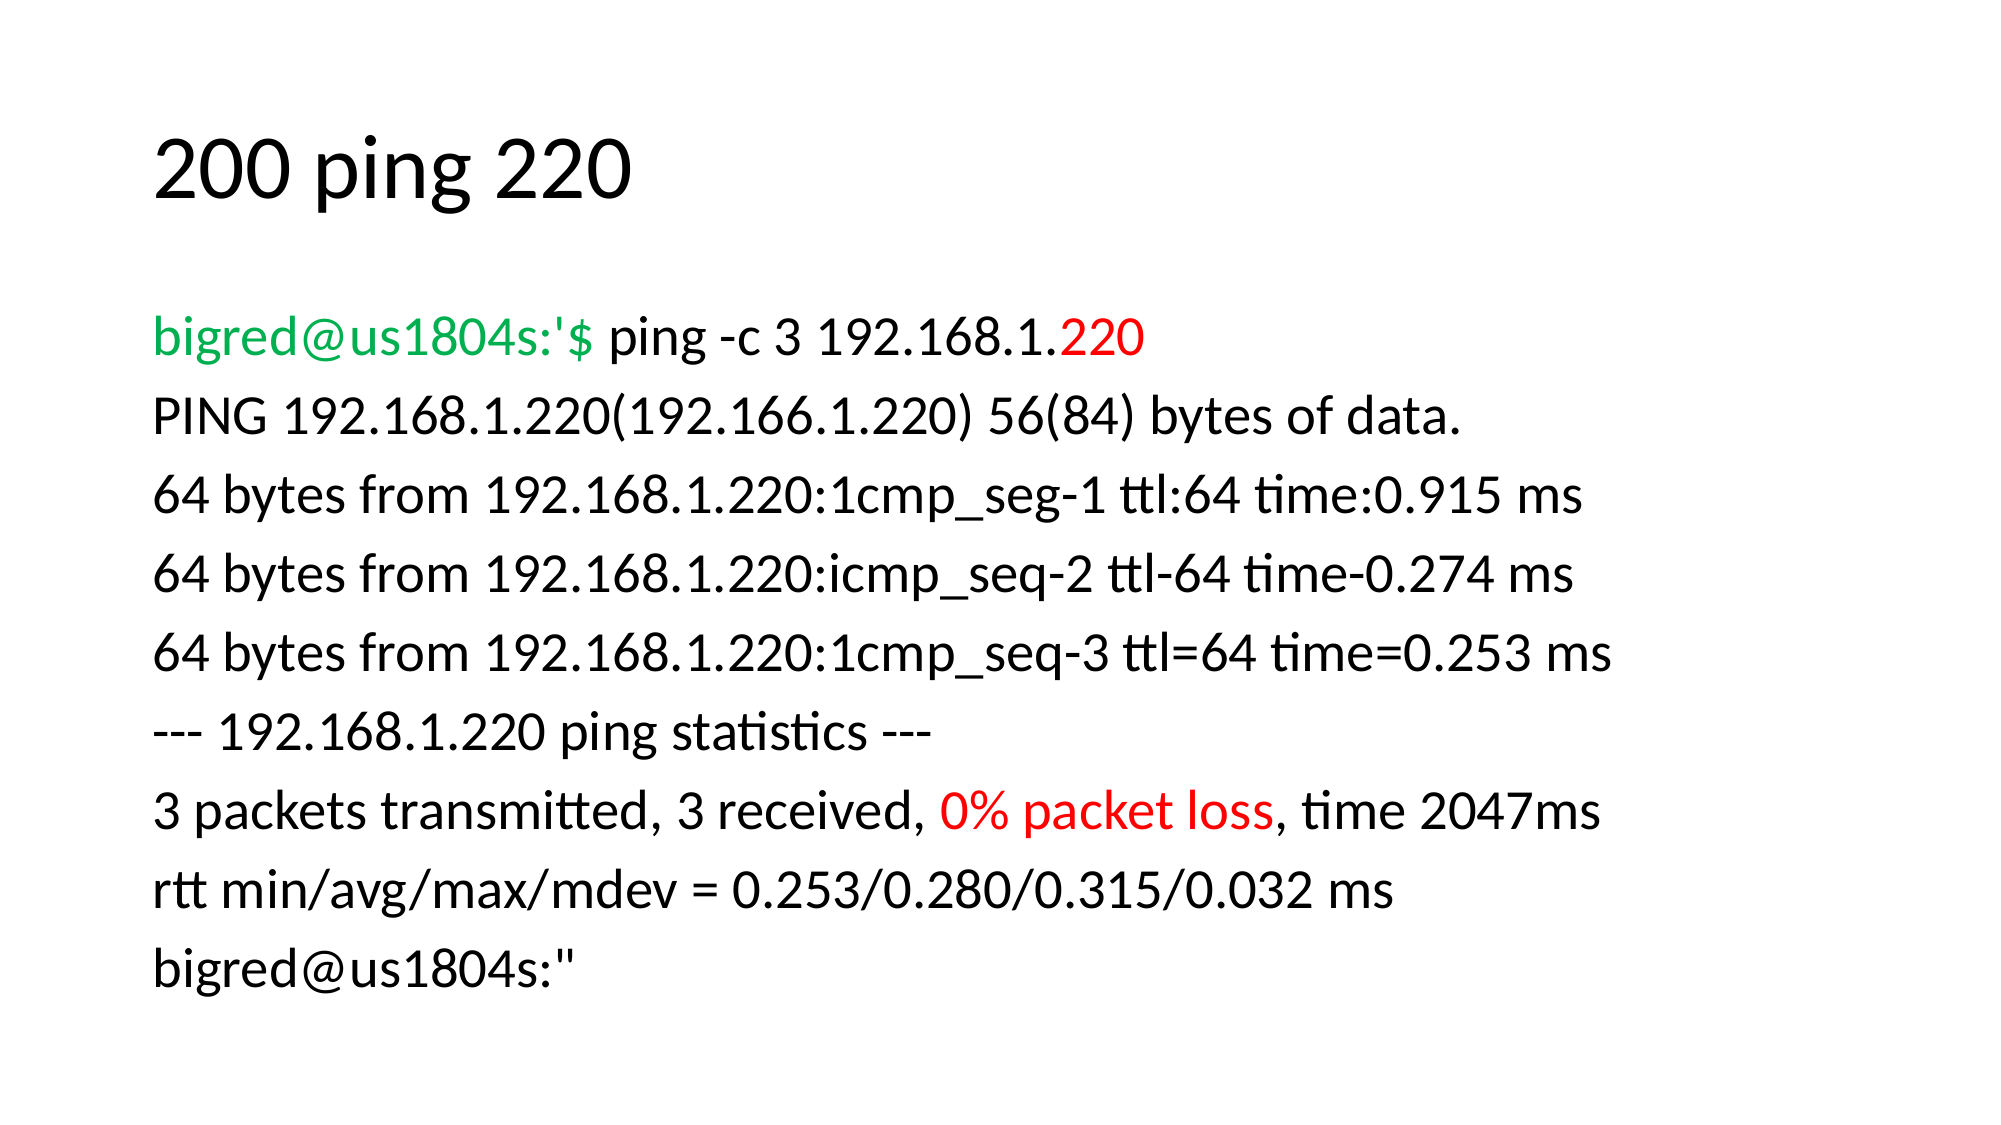

# 200 ping 220
bigred@us1804s:'$ ping -c 3 192.168.1.220
PING 192.168.1.220(192.166.1.220) 56(84) bytes of data.
64 bytes from 192.168.1.220:1cmp_seg-1 ttl:64 time:0.915 ms
64 bytes from 192.168.1.220:icmp_seq-2 ttl-64 time-0.274 ms
64 bytes from 192.168.1.220:1cmp_seq-3 ttl=64 time=0.253 ms
--- 192.168.1.220 ping statistics ---
3 packets transmitted, 3 received, 0% packet loss, time 2047ms
rtt min/avg/max/mdev = 0.253/0.280/0.315/0.032 ms
bigred@us1804s:"